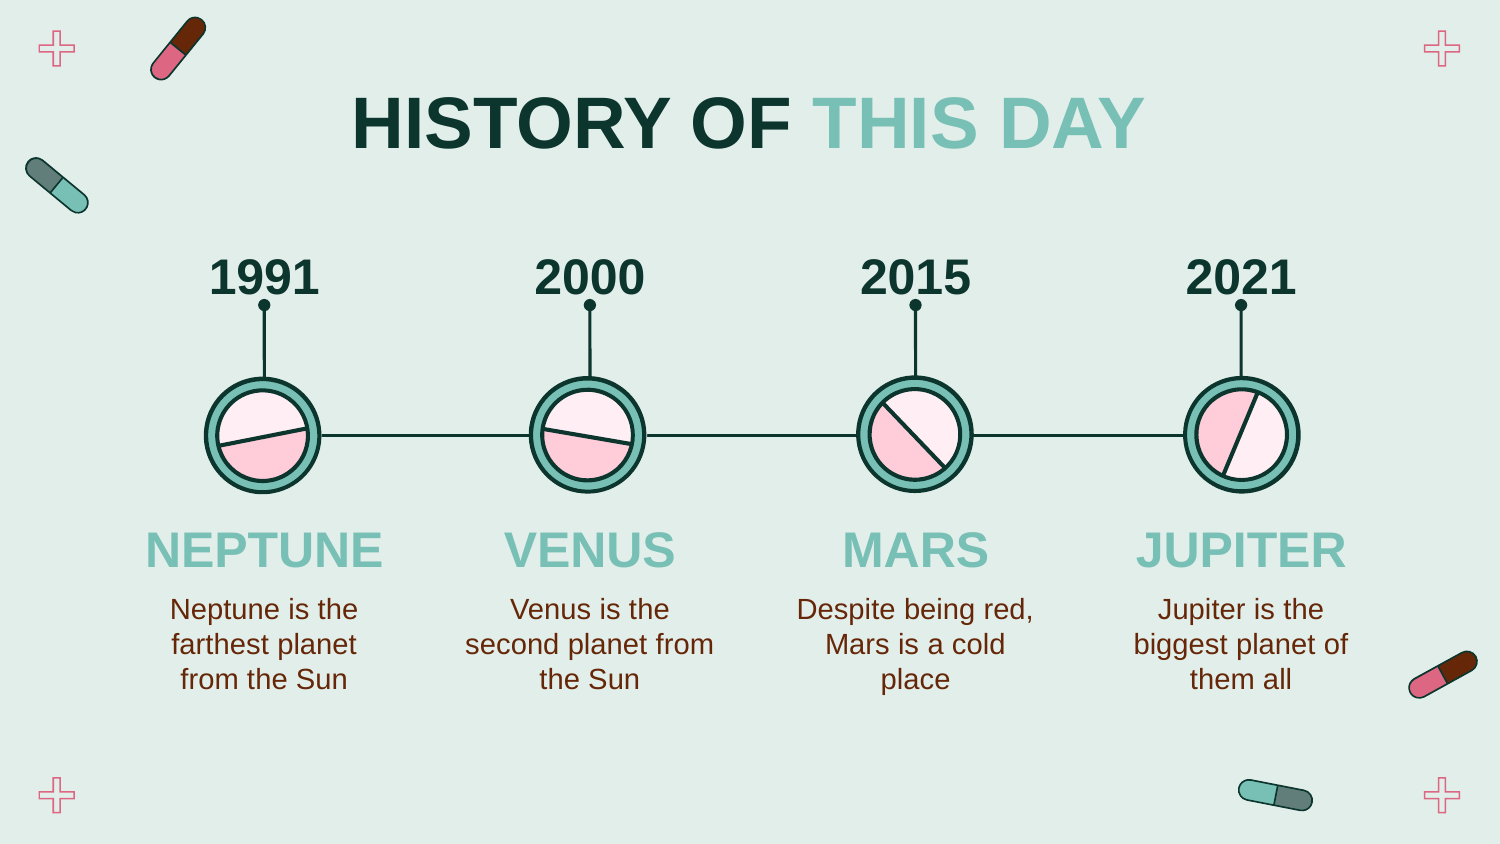

# HISTORY OF THIS DAY
2000
2015
2021
1991

VENUS
MARS
JUPITER
NEPTUNE
Neptune is the farthest planet
from the Sun
Venus is the second planet from the Sun
Despite being red, Mars is a cold place
Jupiter is the biggest planet of them all